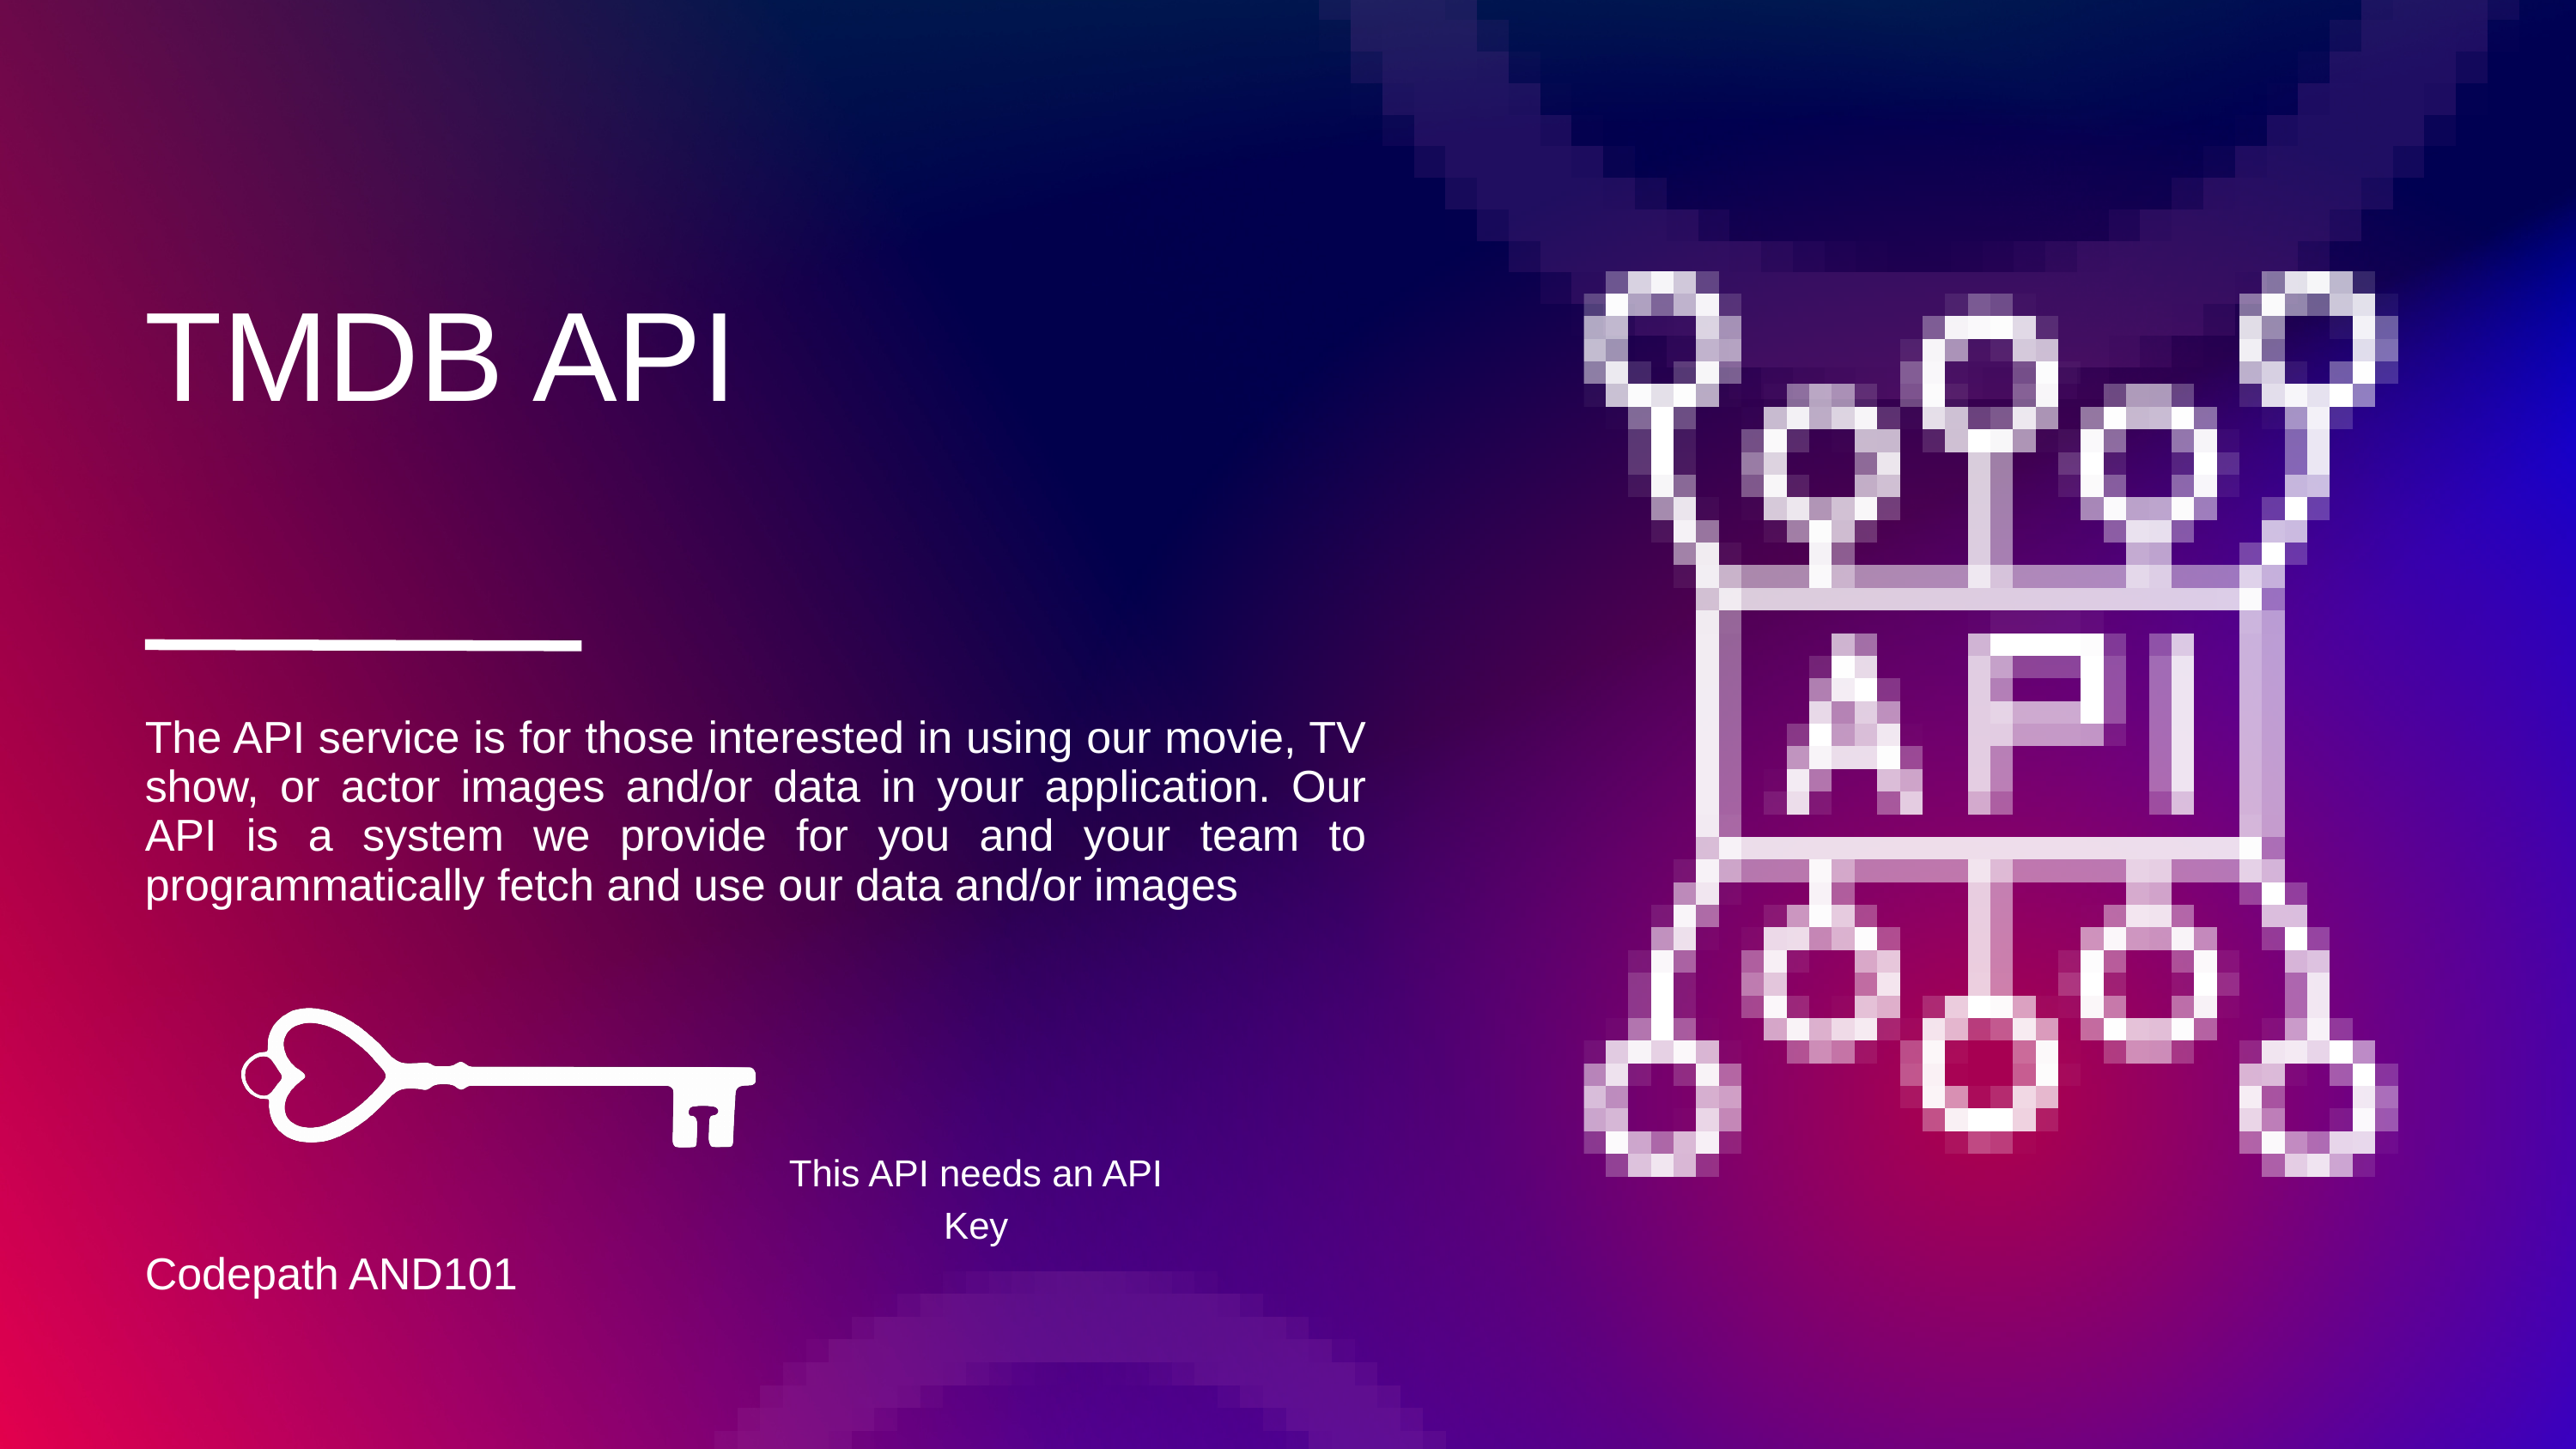

TMDB API

The API service is for those interested in using our movie, TV show, or actor images and/or data in your application. Our API is a system we provide for you and your team to programmatically fetch and use our data and/or images

This API needs an API Key
Codepath AND101